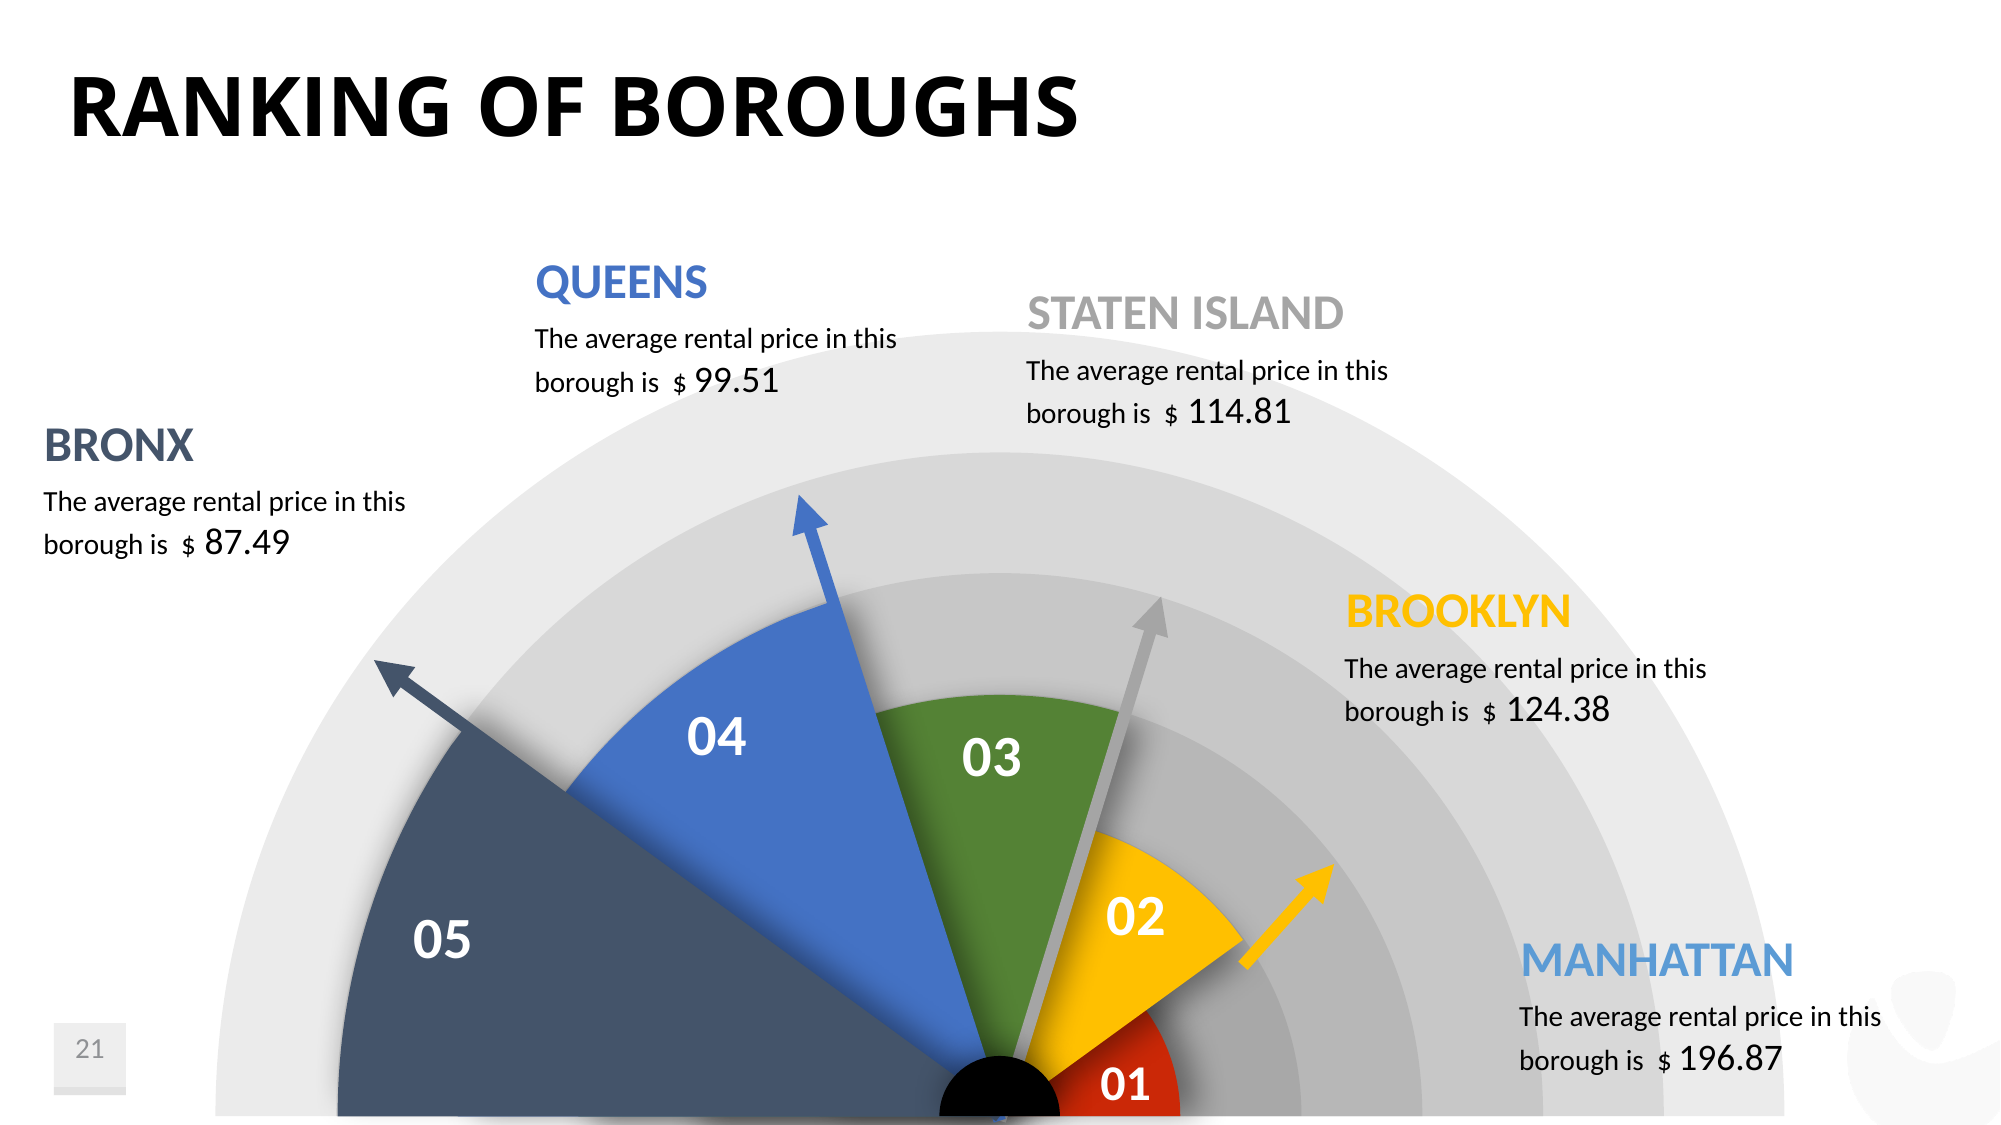

RANKING OF BOROUGHS
QUEENS
The average rental price in this borough is  $ 99.51
STATEN ISLAND
The average rental price in this borough is  $ 114.81

BRONX
The average rental price in this borough is  $ 87.49

BROOKLYN
The average rental price in this borough is  $ 124.38

04
03

02
05
Manhattan
The average rental price in this borough is  $ 196.87

21
01